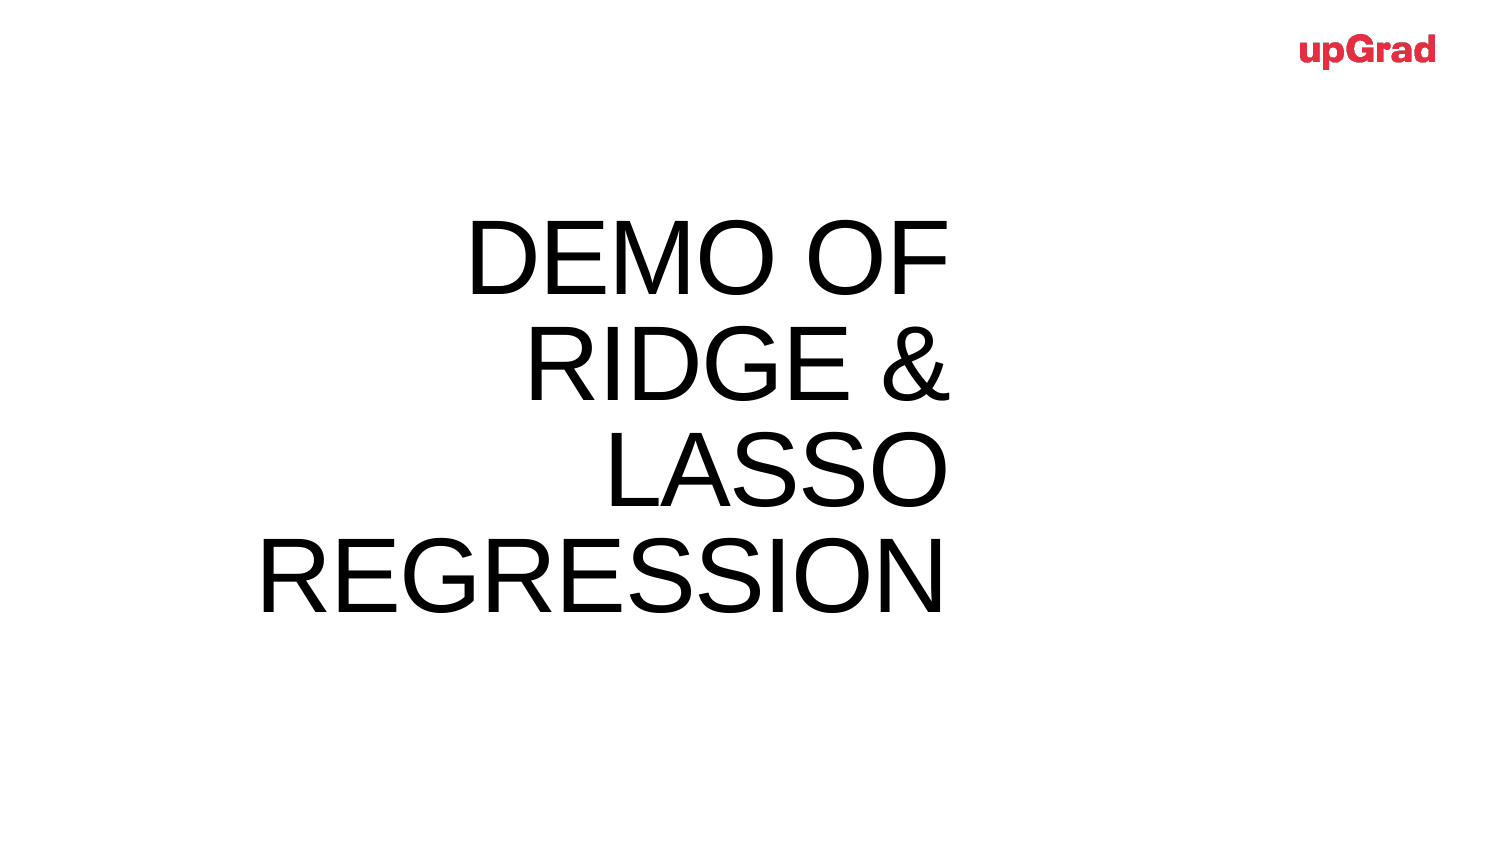

# Demo of Ridge & Lasso regression